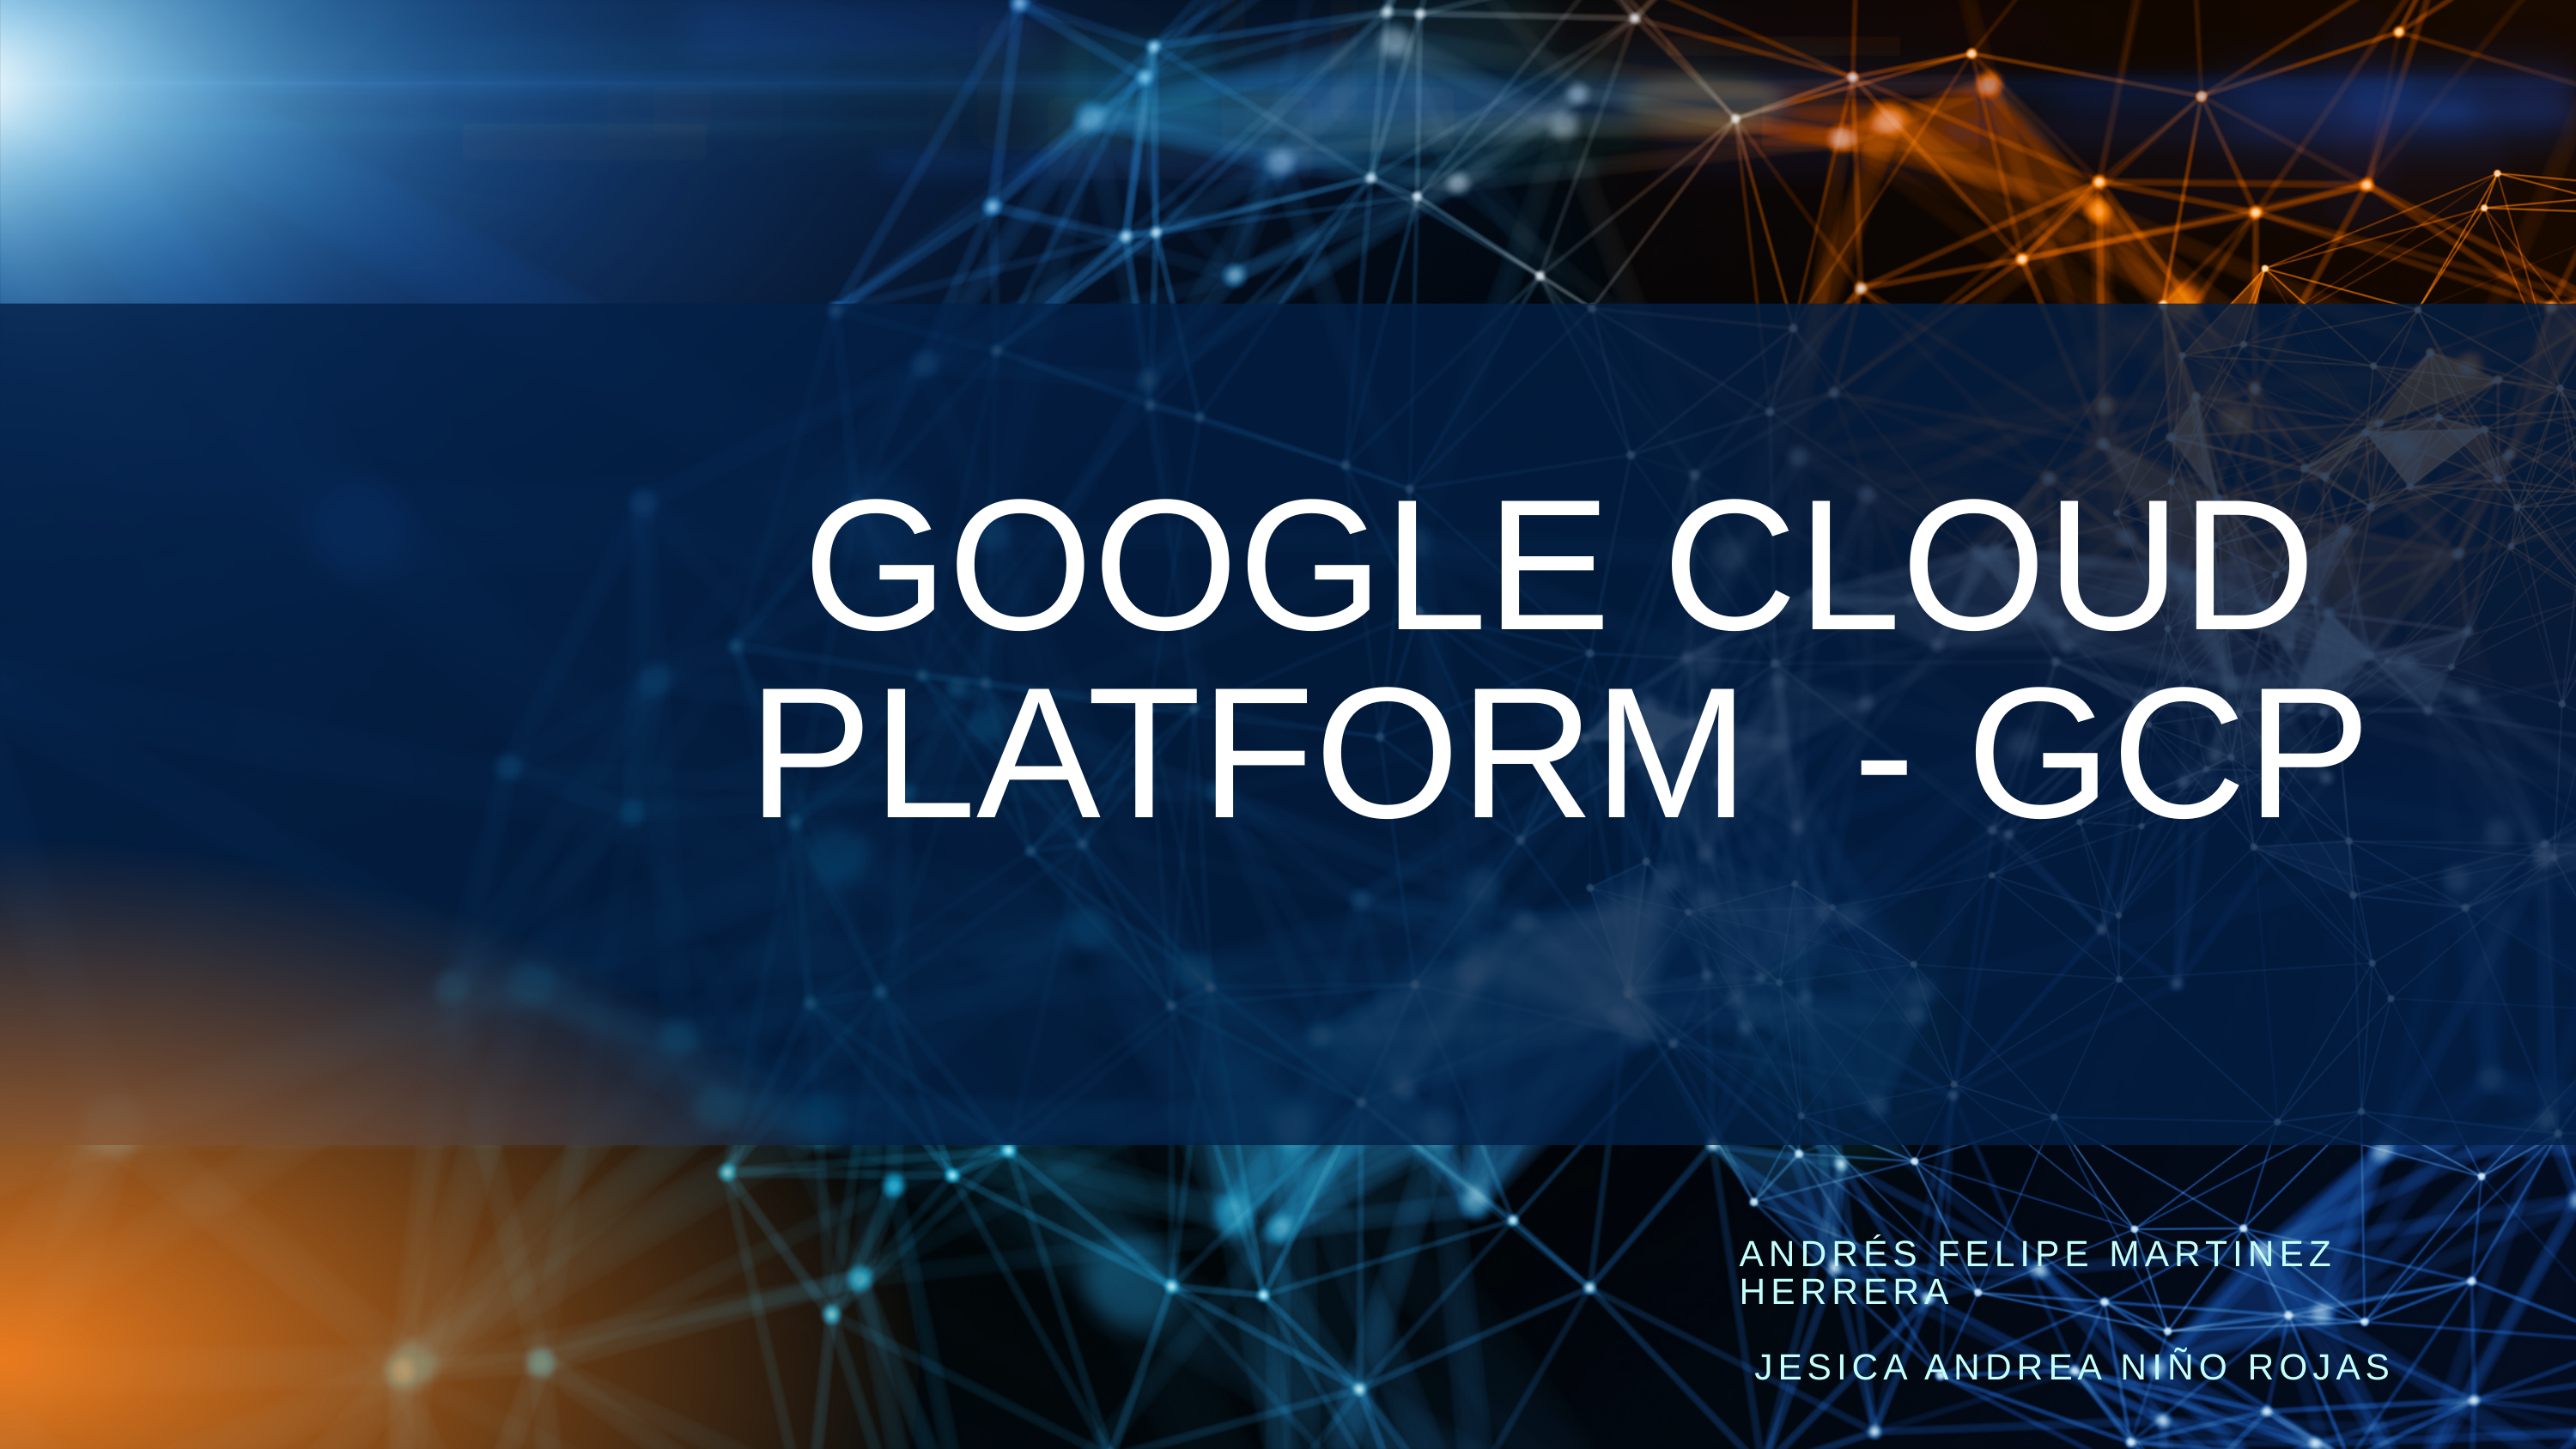

GOOGLE CLOUD PLATFORM  - GCP

ANDRÉS FELIPE MARTINEZ HERRERA

 JESICA ANDREA NIÑO ROJAS